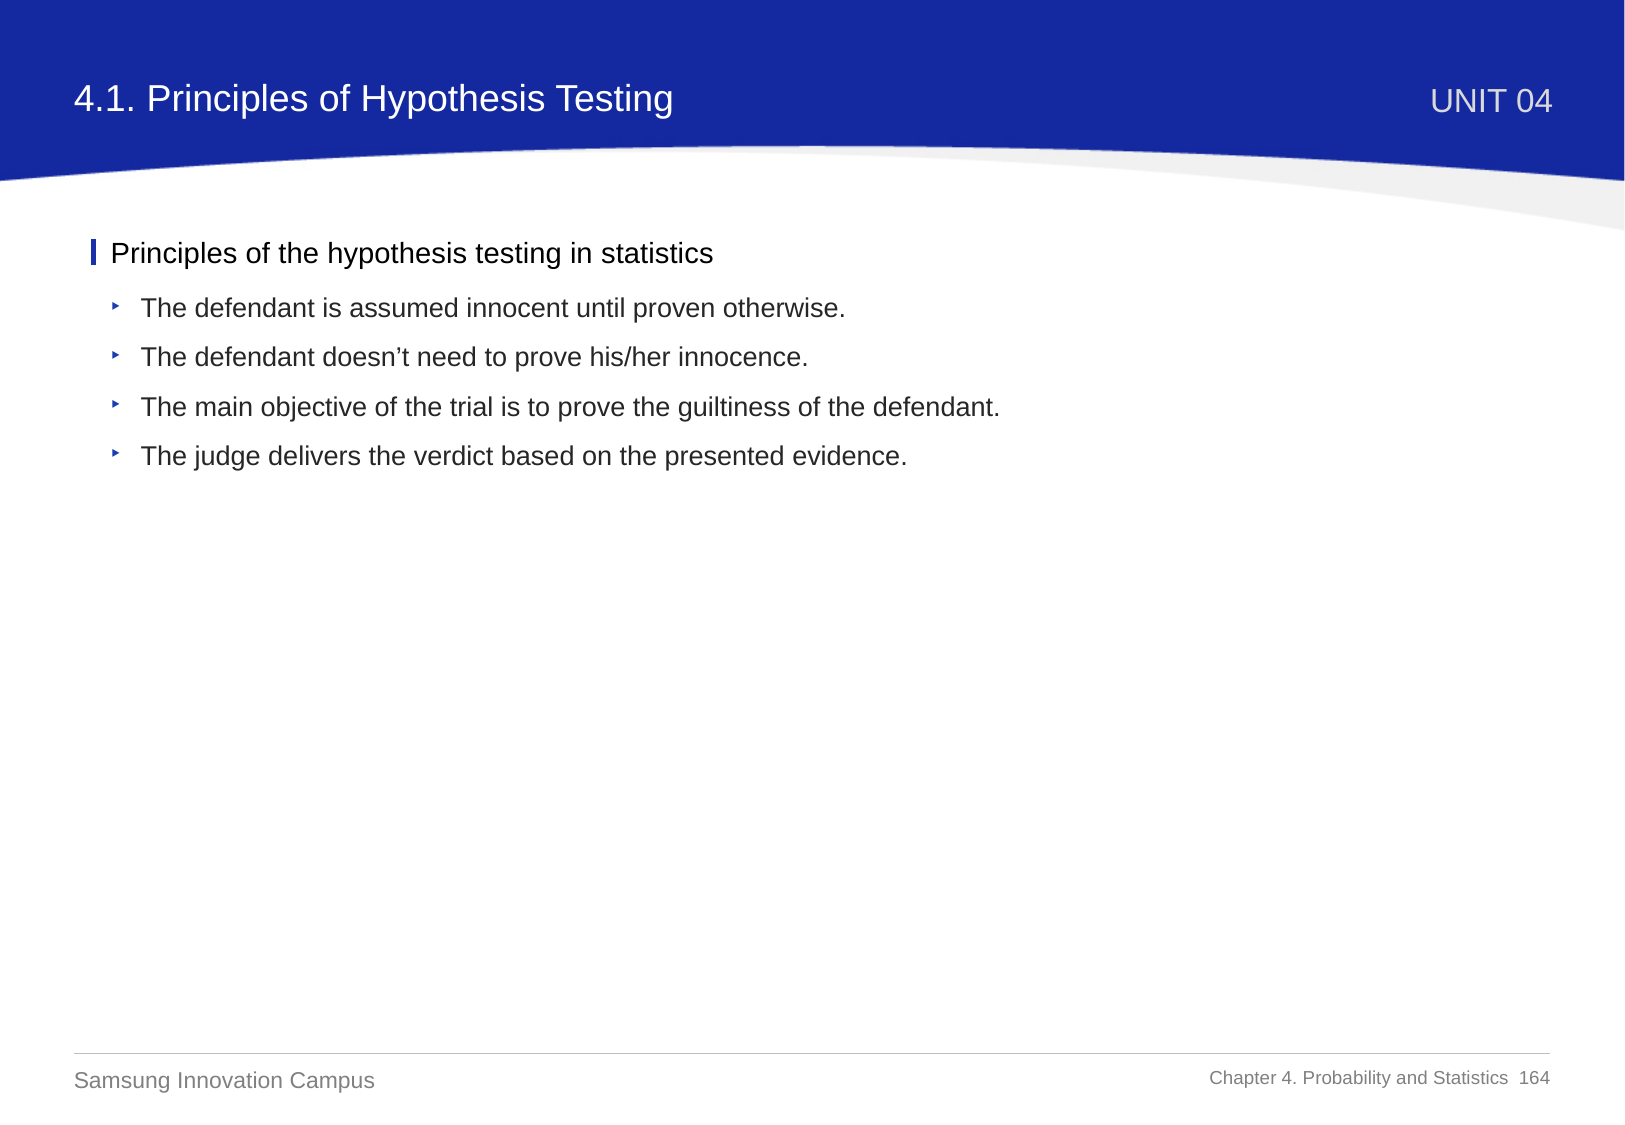

4.1. Principles of Hypothesis Testing
UNIT 04
Principles of the hypothesis testing in statistics
The defendant is assumed innocent until proven otherwise.
The defendant doesn’t need to prove his/her innocence.
The main objective of the trial is to prove the guiltiness of the defendant.
The judge delivers the verdict based on the presented evidence.